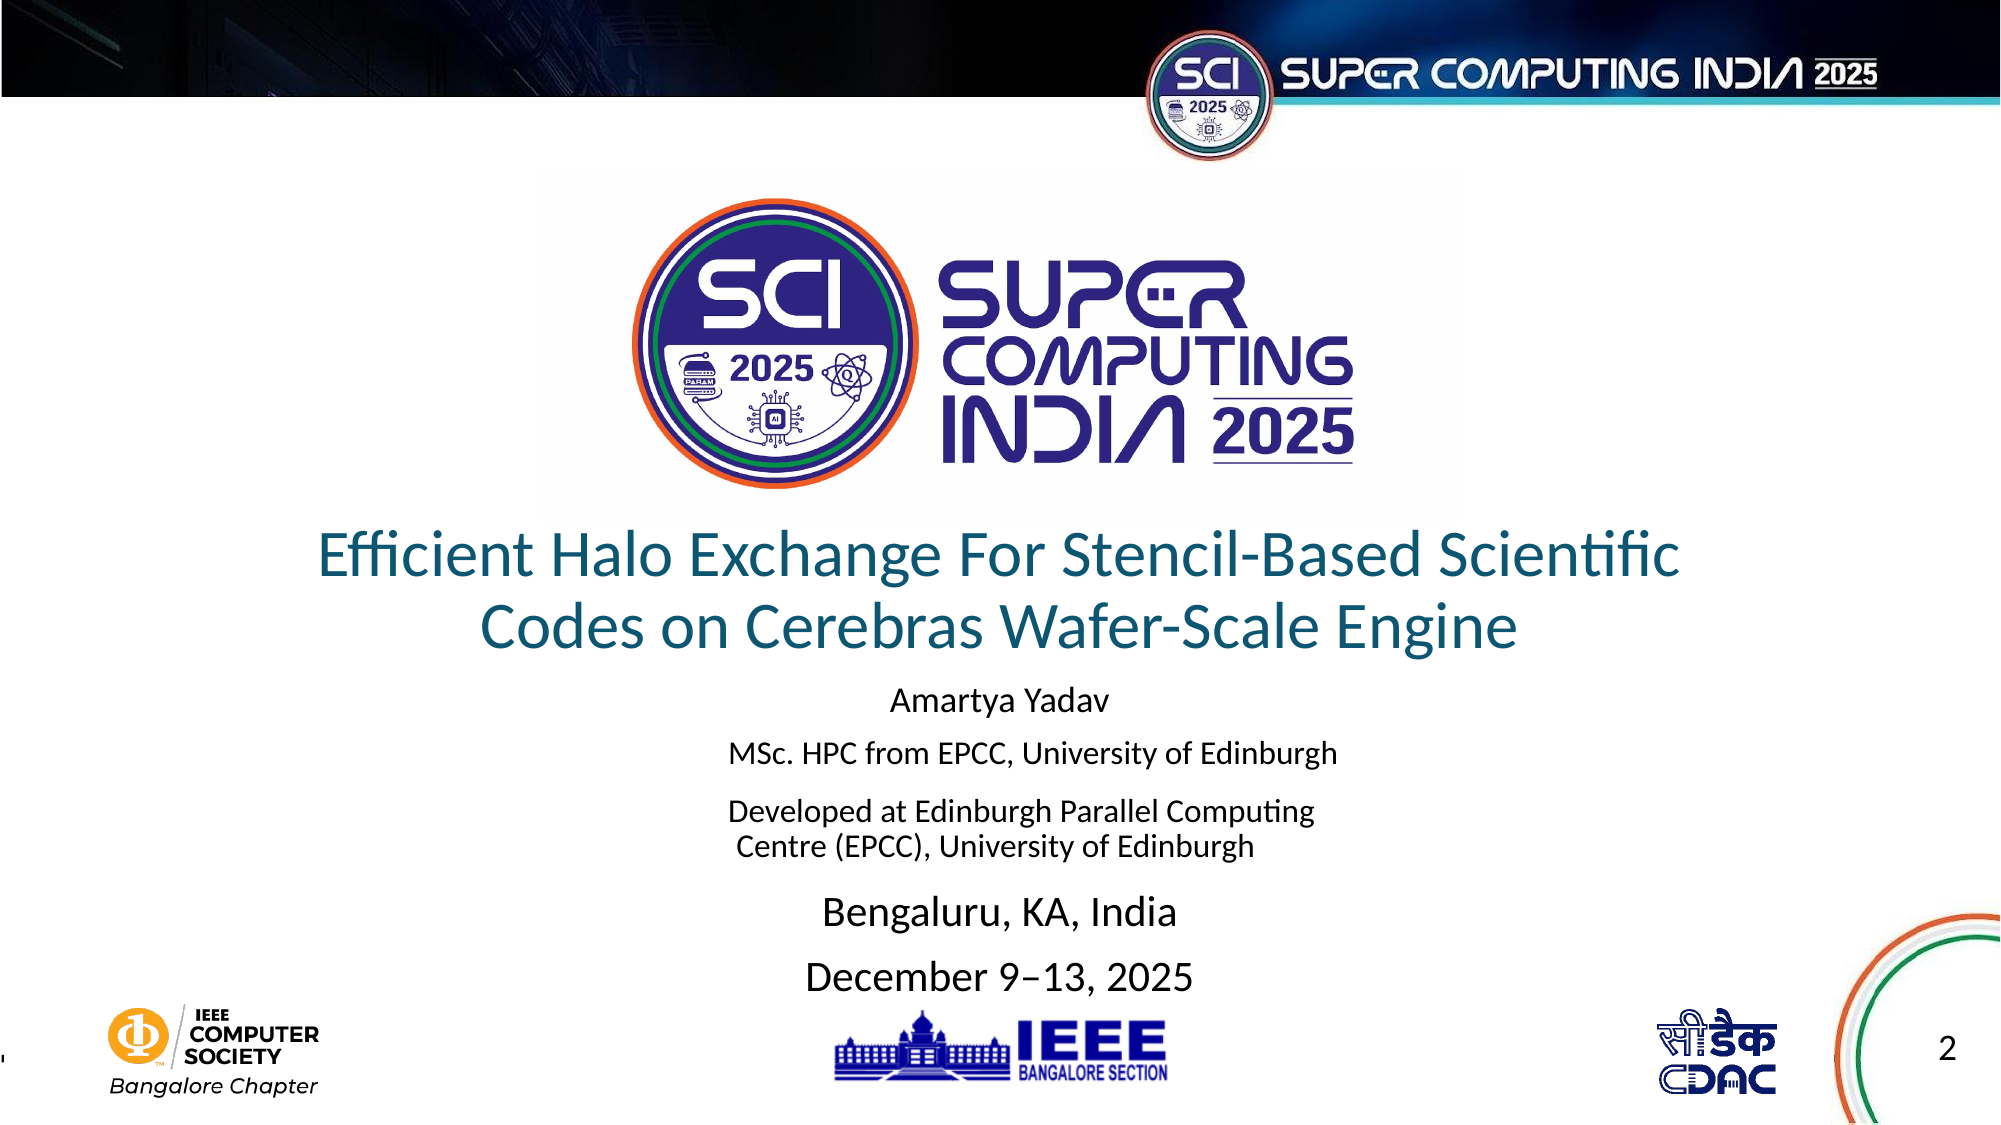

# Efficient Halo Exchange For Stencil-Based Scientific Codes on Cerebras Wafer-Scale Engine
Amartya Yadav

MSc. HPC from EPCC, University of Edinburgh
Developed at Edinburgh Parallel Computing Centre (EPCC), University of Edinburgh